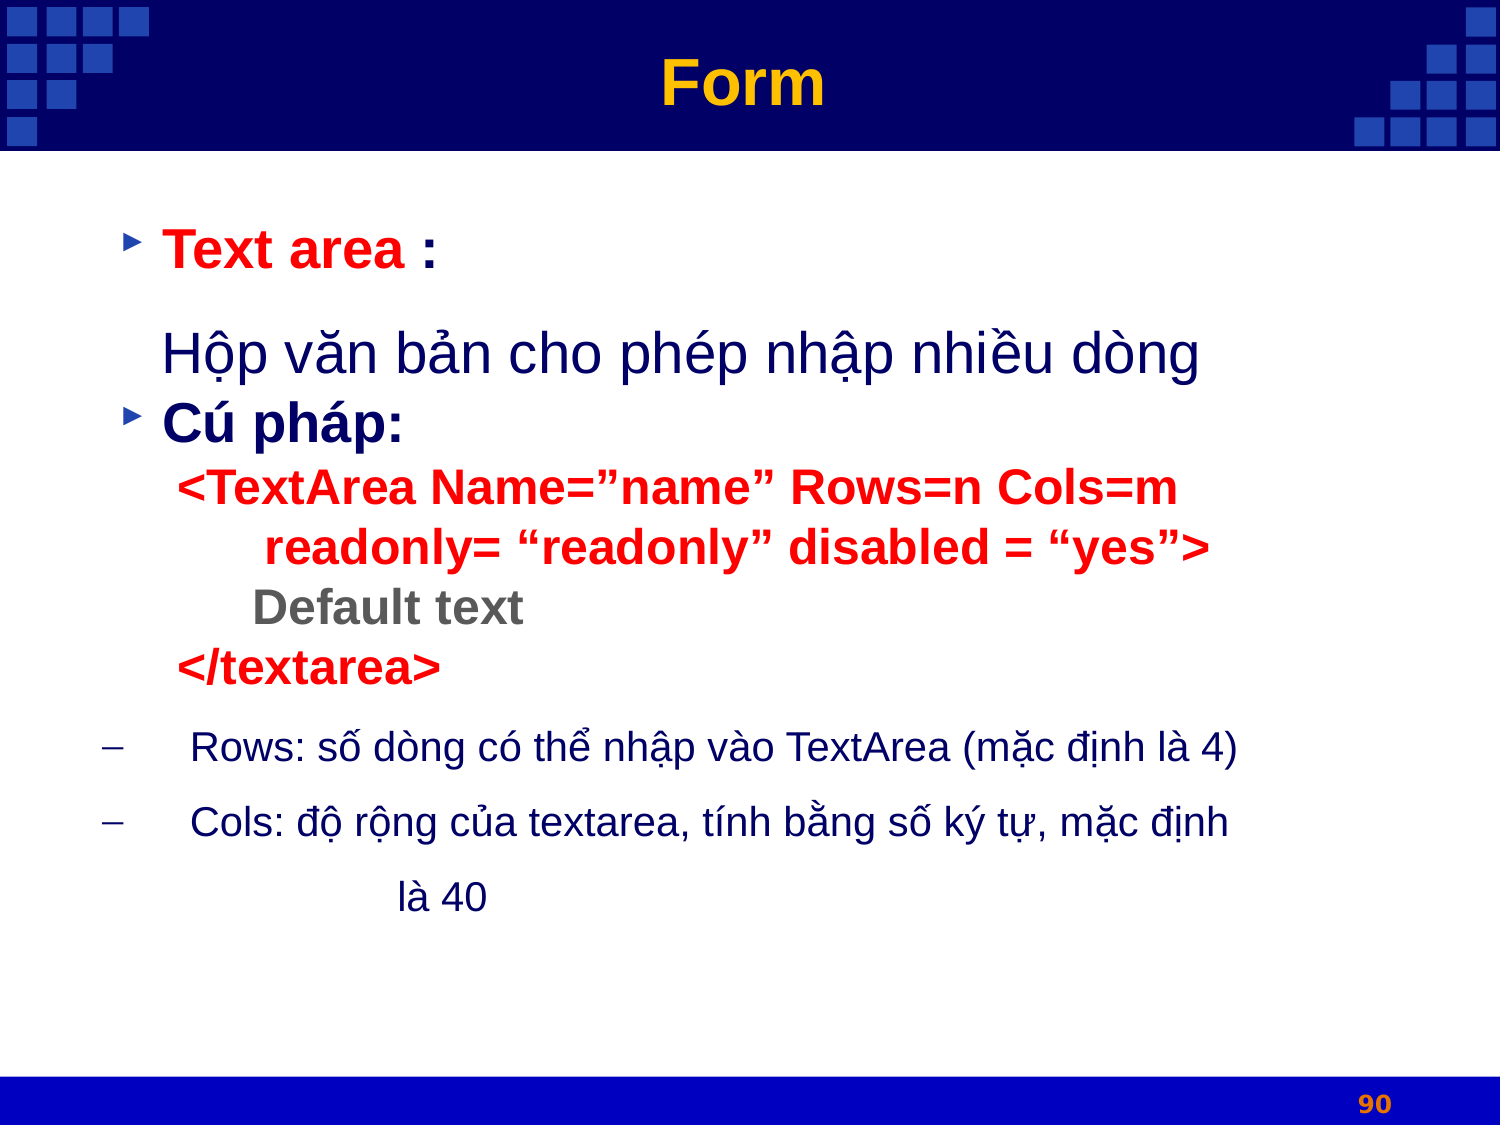

# Form
Text area :
Hộp văn bản cho phép nhập nhiều dòng
Cú pháp:
<TextArea Name=”name” Rows=n Cols=m readonly= “readonly” disabled = “yes”>
Default text
</textarea>
Rows: số dòng có thể nhập vào TextArea (mặc định là 4)
Cols: độ rộng của textarea, tính bằng số ký tự, mặc định 		     là 40

90